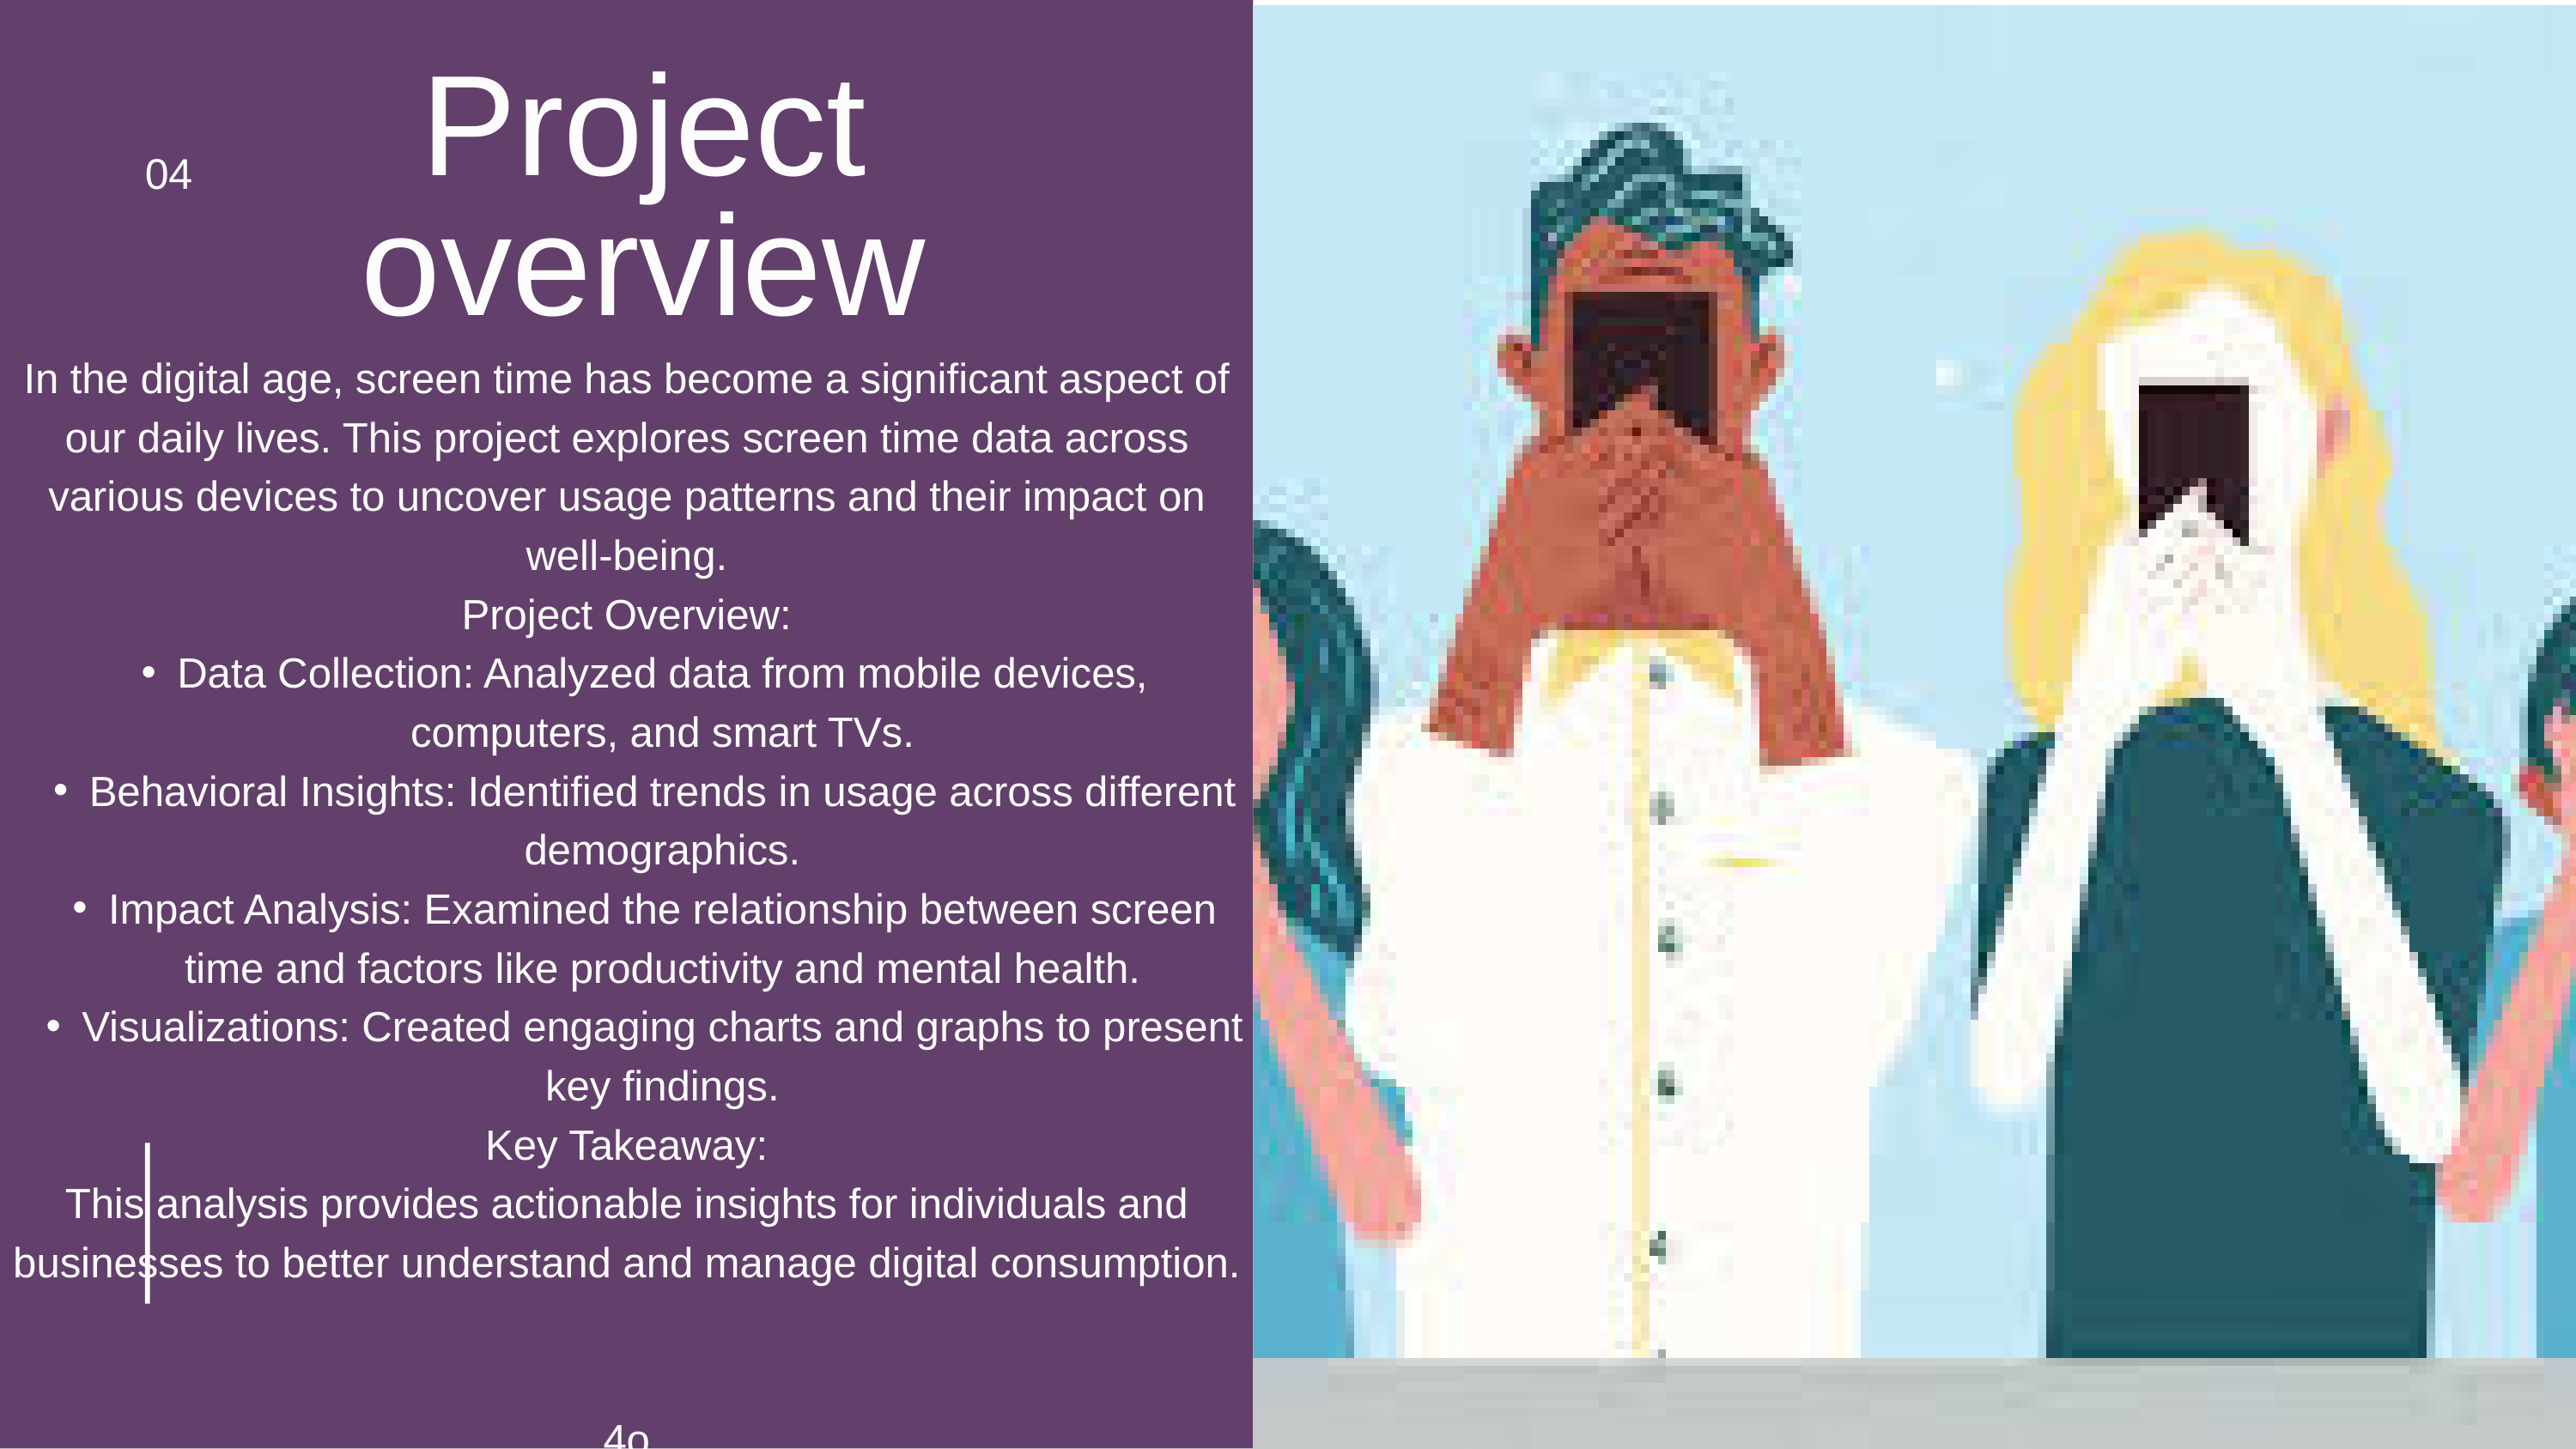

Project overview
04
In the digital age, screen time has become a significant aspect of our daily lives. This project explores screen time data across various devices to uncover usage patterns and their impact on well-being.
Project Overview:
Data Collection: Analyzed data from mobile devices, computers, and smart TVs.
Behavioral Insights: Identified trends in usage across different demographics.
Impact Analysis: Examined the relationship between screen time and factors like productivity and mental health.
Visualizations: Created engaging charts and graphs to present key findings.
Key Takeaway:
This analysis provides actionable insights for individuals and businesses to better understand and manage digital consumption.

4o